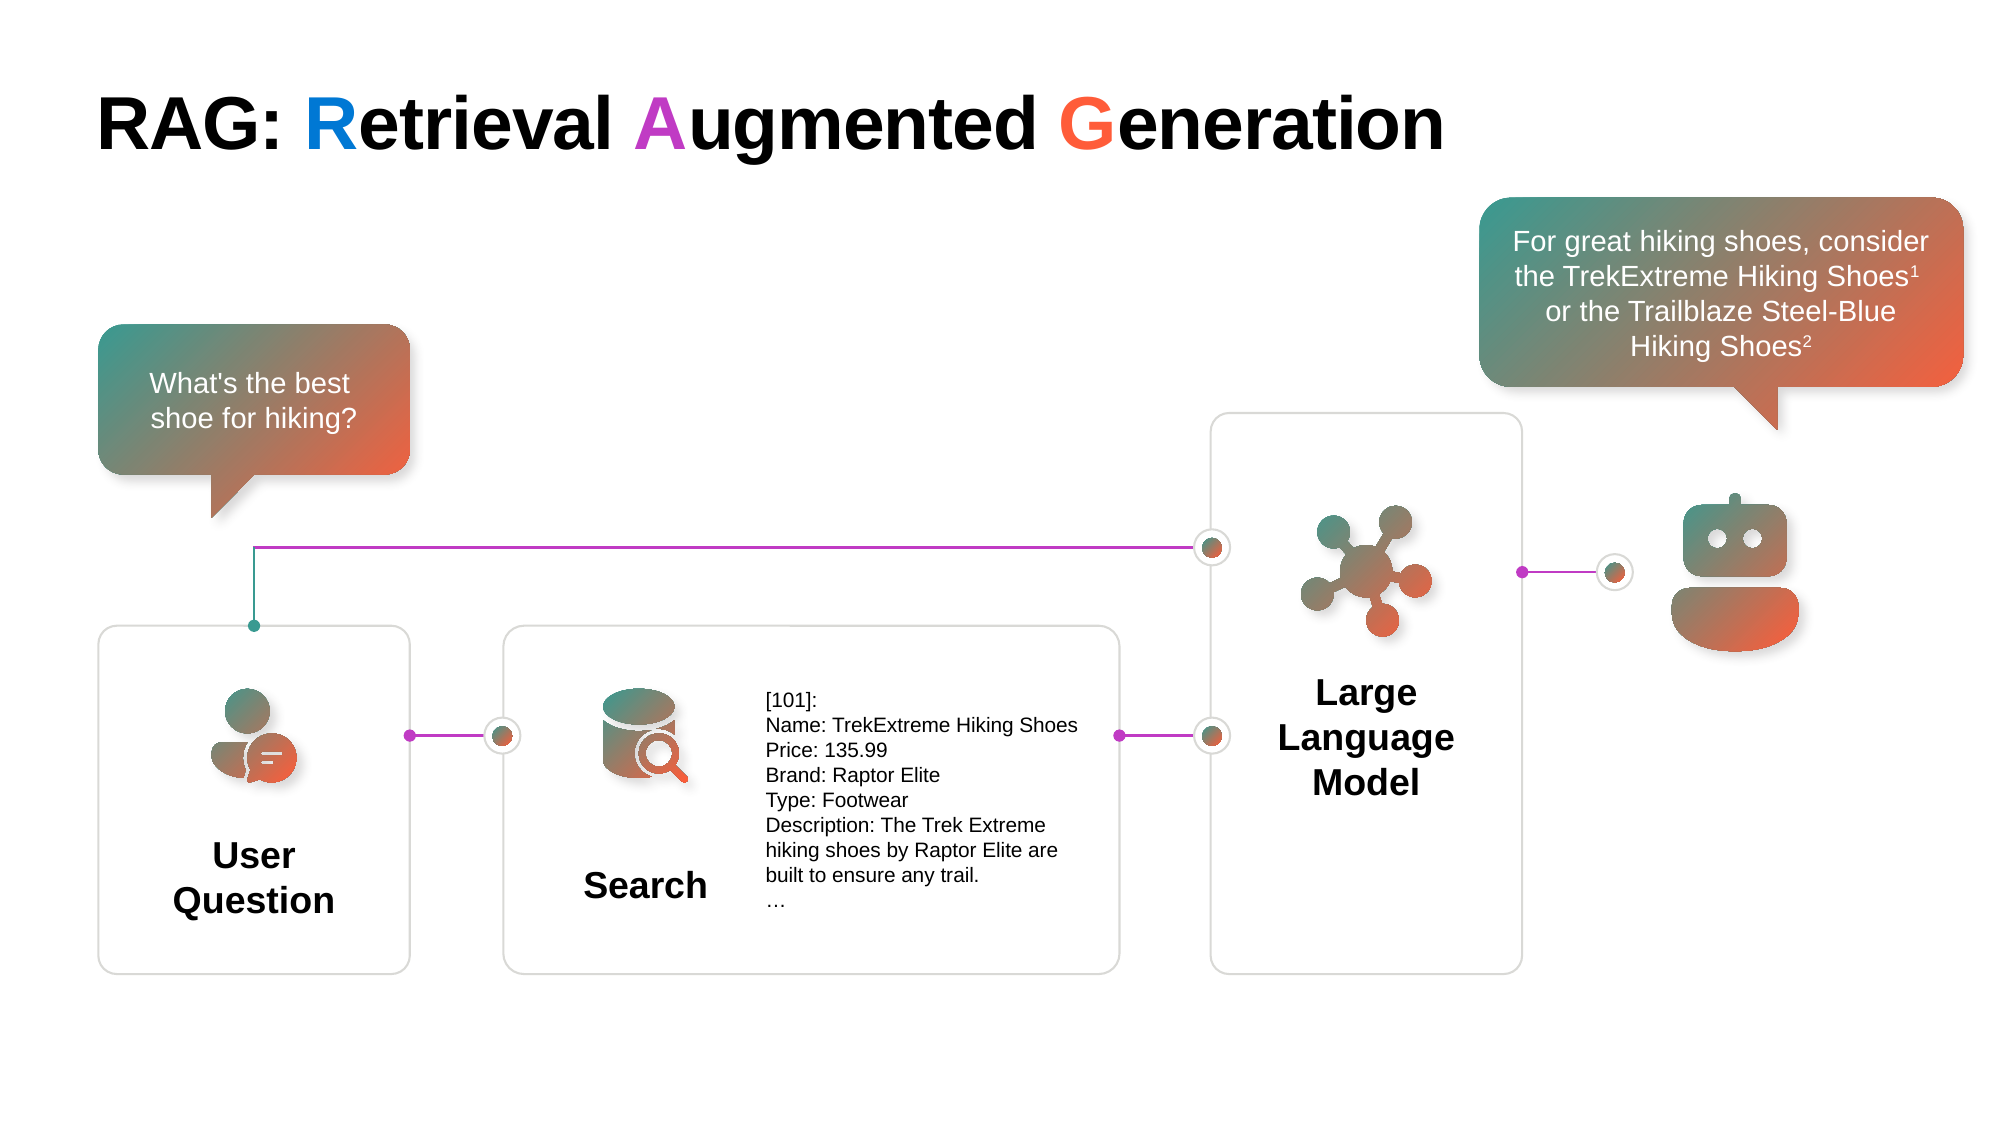

# RAG: Retrieval Augmented Generation

For great hiking shoes, consider the TrekExtreme Hiking Shoes1  or the Trailblaze Steel-Blue Hiking Shoes2

What's the best
shoe for hiking?

Large Language Model
[101]:
Name: TrekExtreme Hiking Shoes
Price: 135.99
Brand: Raptor Elite
Type: Footwear
Description: The Trek Extreme hiking shoes by Raptor Elite are built to ensure any trail.
…

User
Question
Search